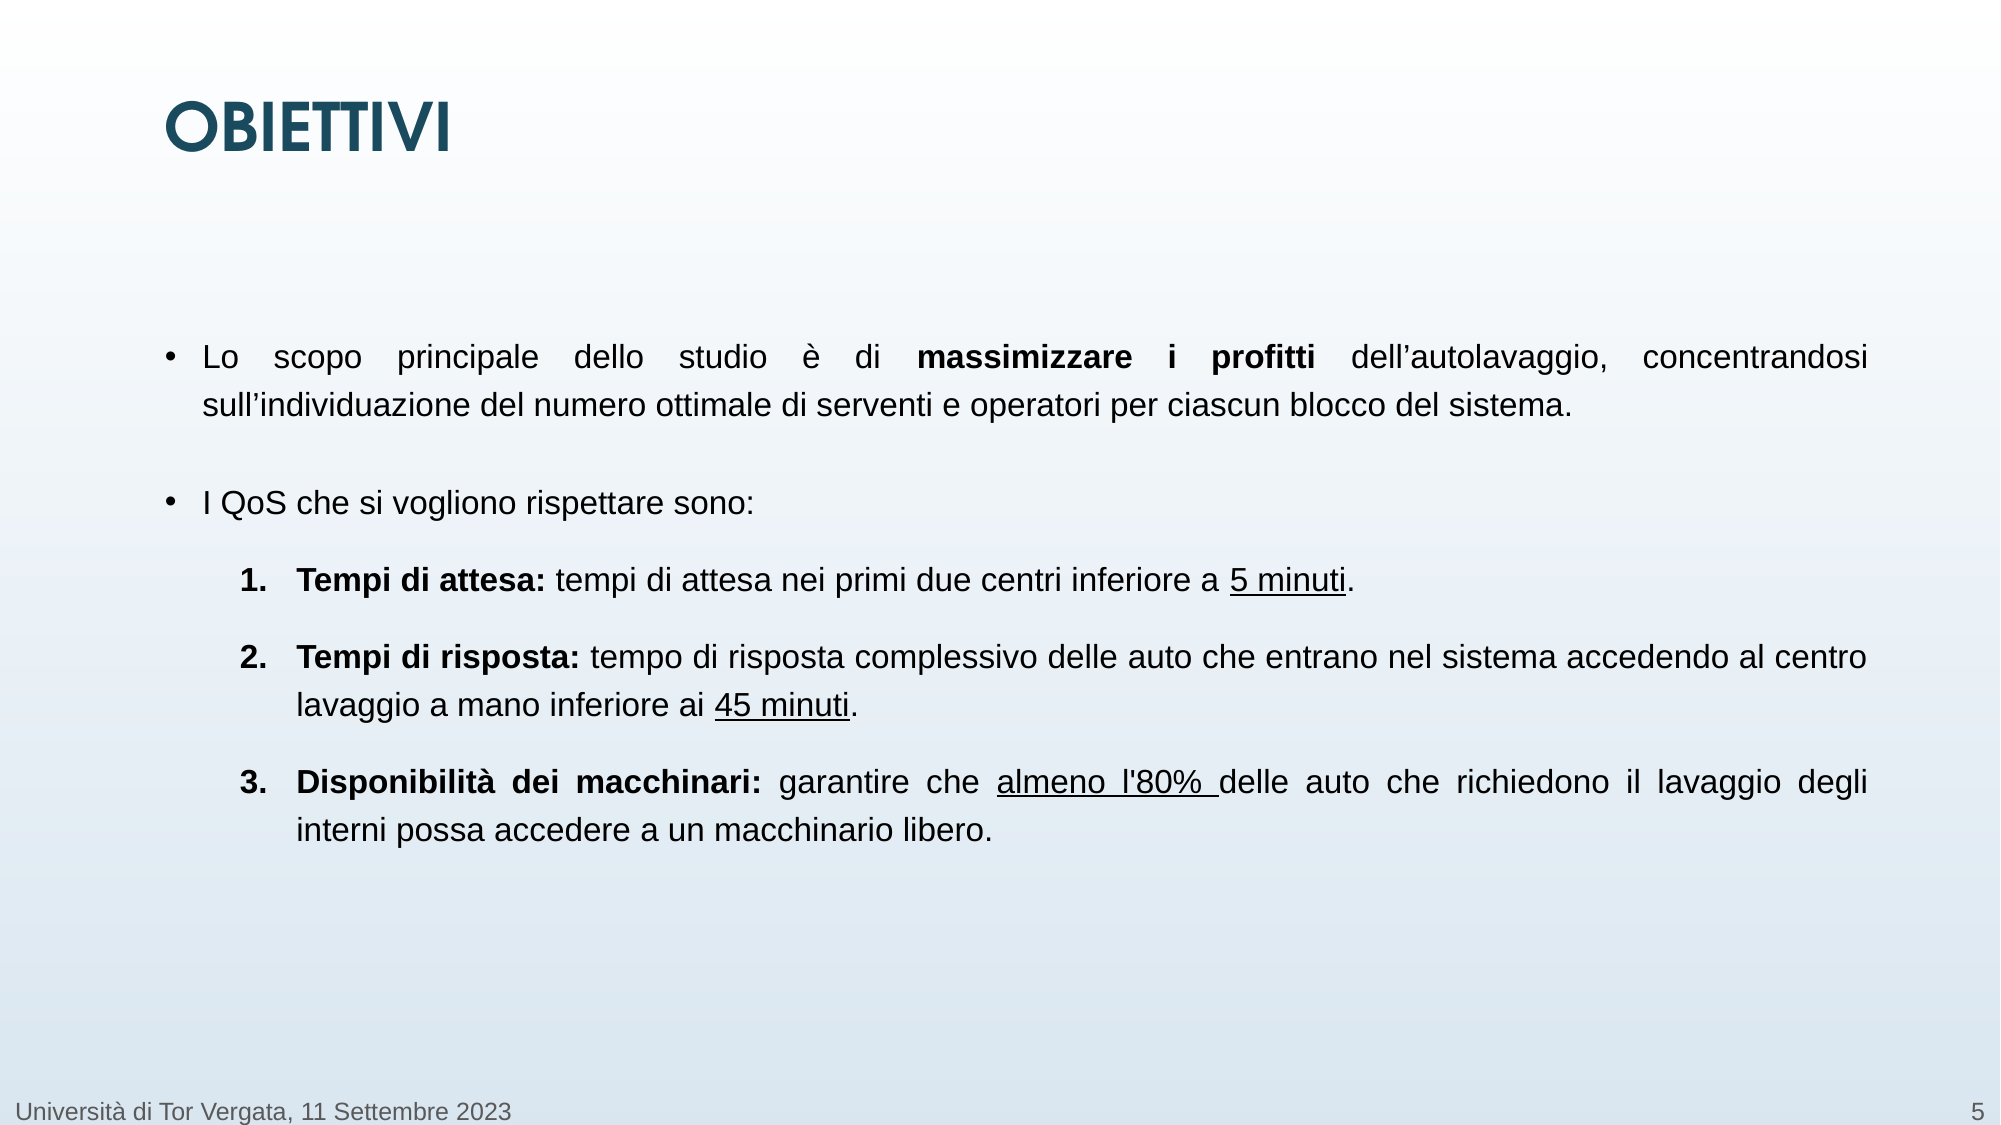

# Obiettivi
Lo scopo principale dello studio è di massimizzare i profitti dell’autolavaggio, concentrandosi sull’individuazione del numero ottimale di serventi e operatori per ciascun blocco del sistema.
I QoS che si vogliono rispettare sono:
Tempi di attesa: tempi di attesa nei primi due centri inferiore a 5 minuti.
Tempi di risposta: tempo di risposta complessivo delle auto che entrano nel sistema accedendo al centro lavaggio a mano inferiore ai 45 minuti.
Disponibilità dei macchinari: garantire che almeno l'80% delle auto che richiedono il lavaggio degli interni possa accedere a un macchinario libero.
Università di Tor Vergata, 11 Settembre 2023
5